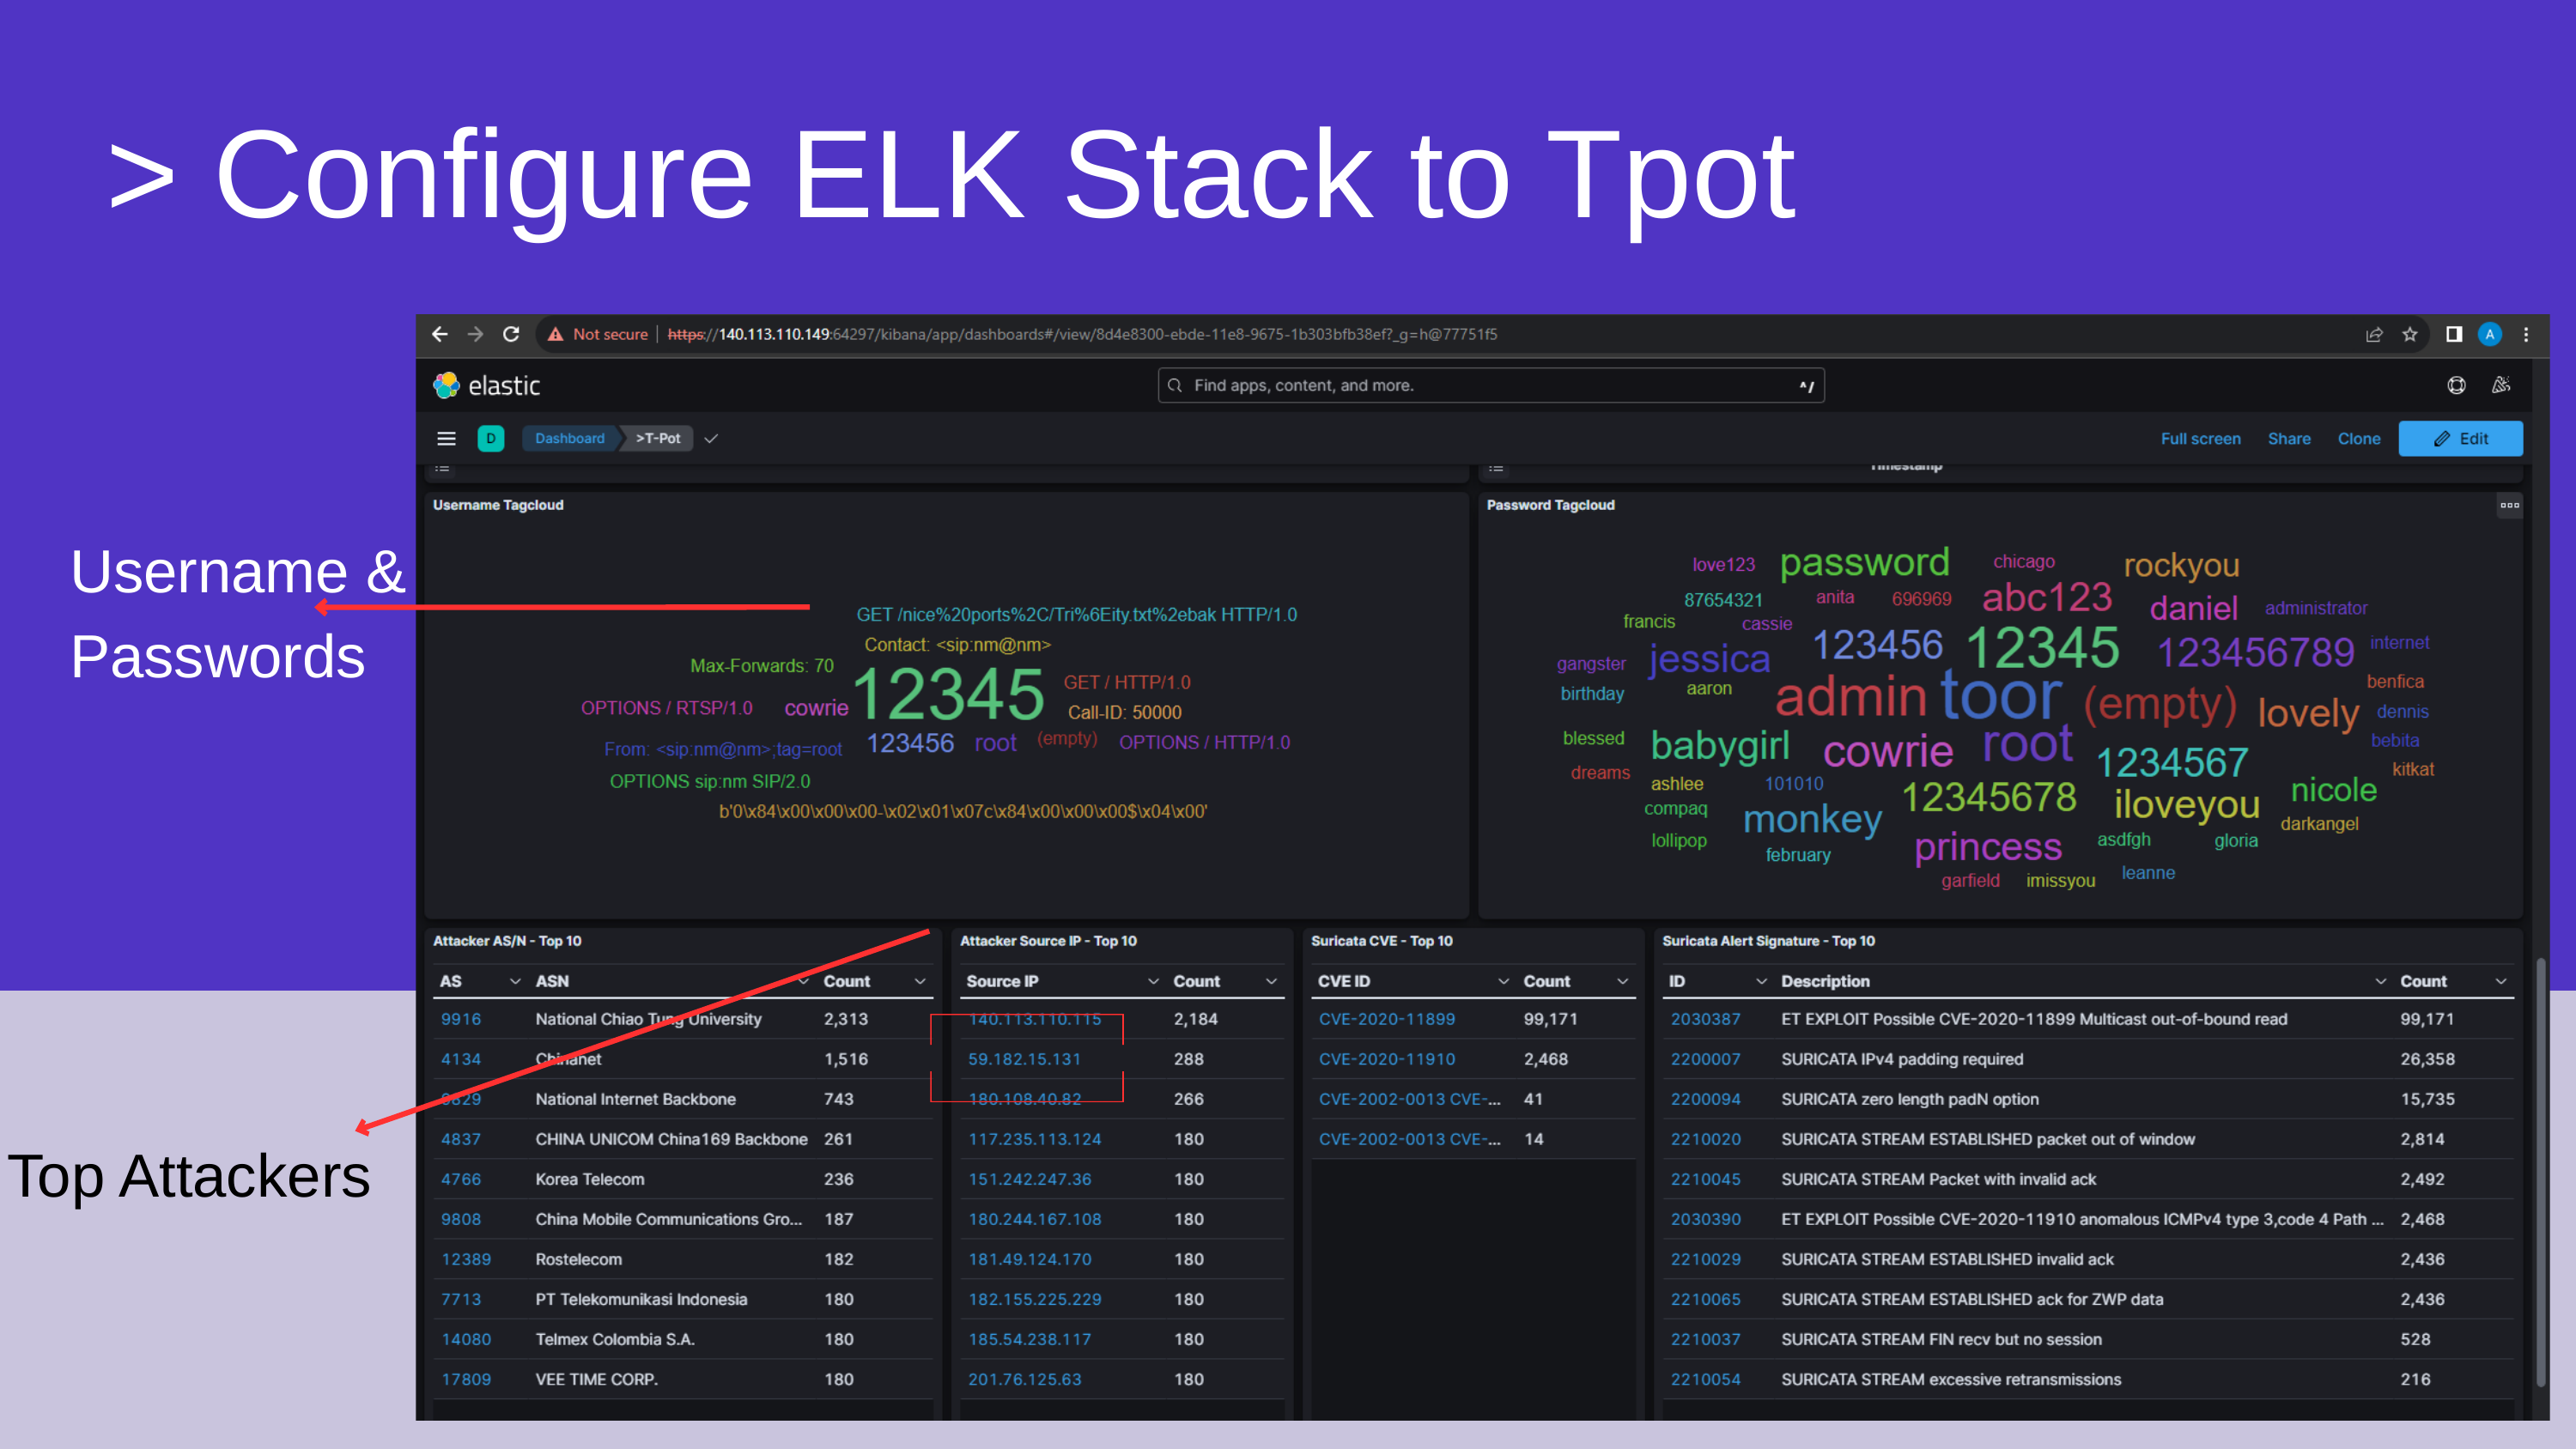

> Configure ELK Stack to Tpot

Username & Passwords

Top Attackers